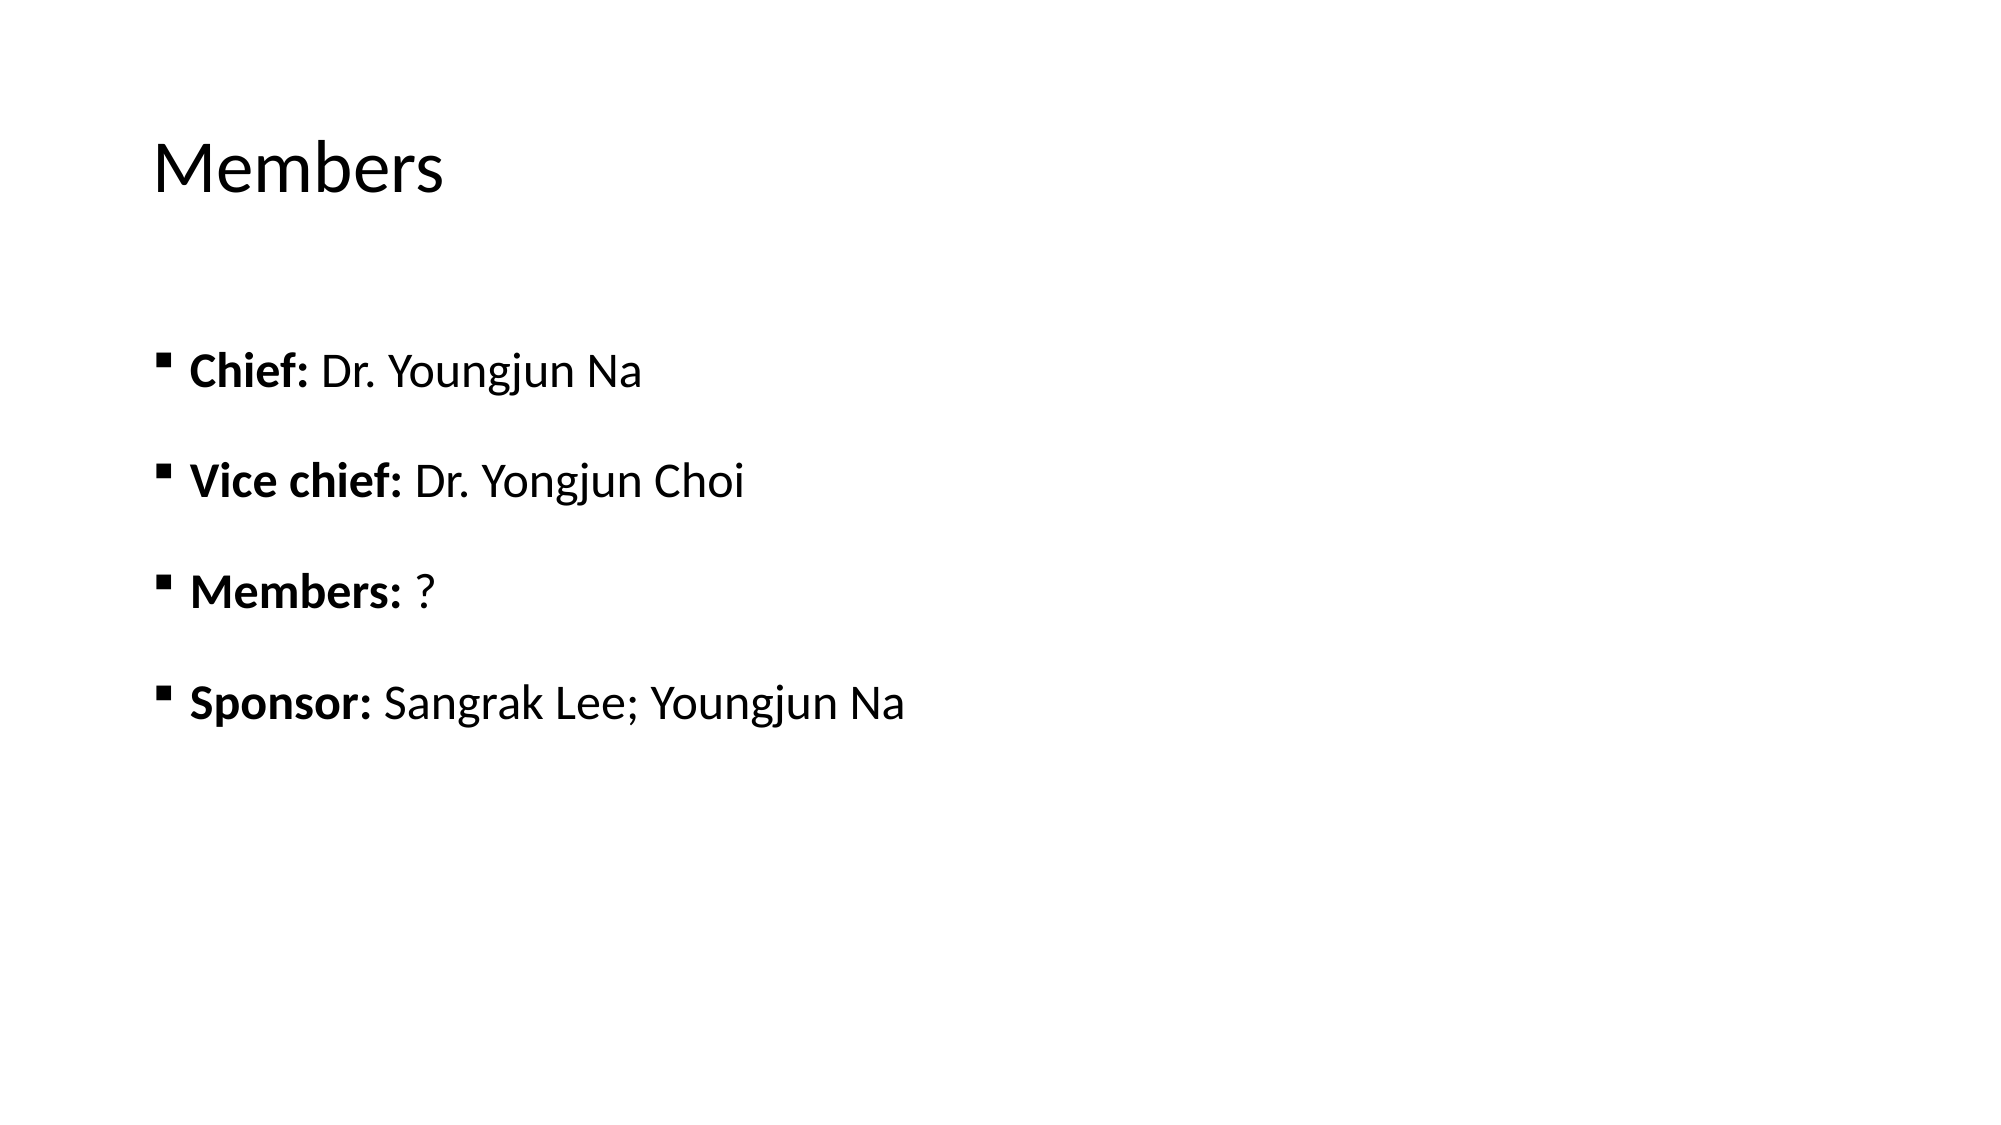

# Members
Chief: Dr. Youngjun Na
Vice chief: Dr. Yongjun Choi
Members: ?
Sponsor: Sangrak Lee; Youngjun Na